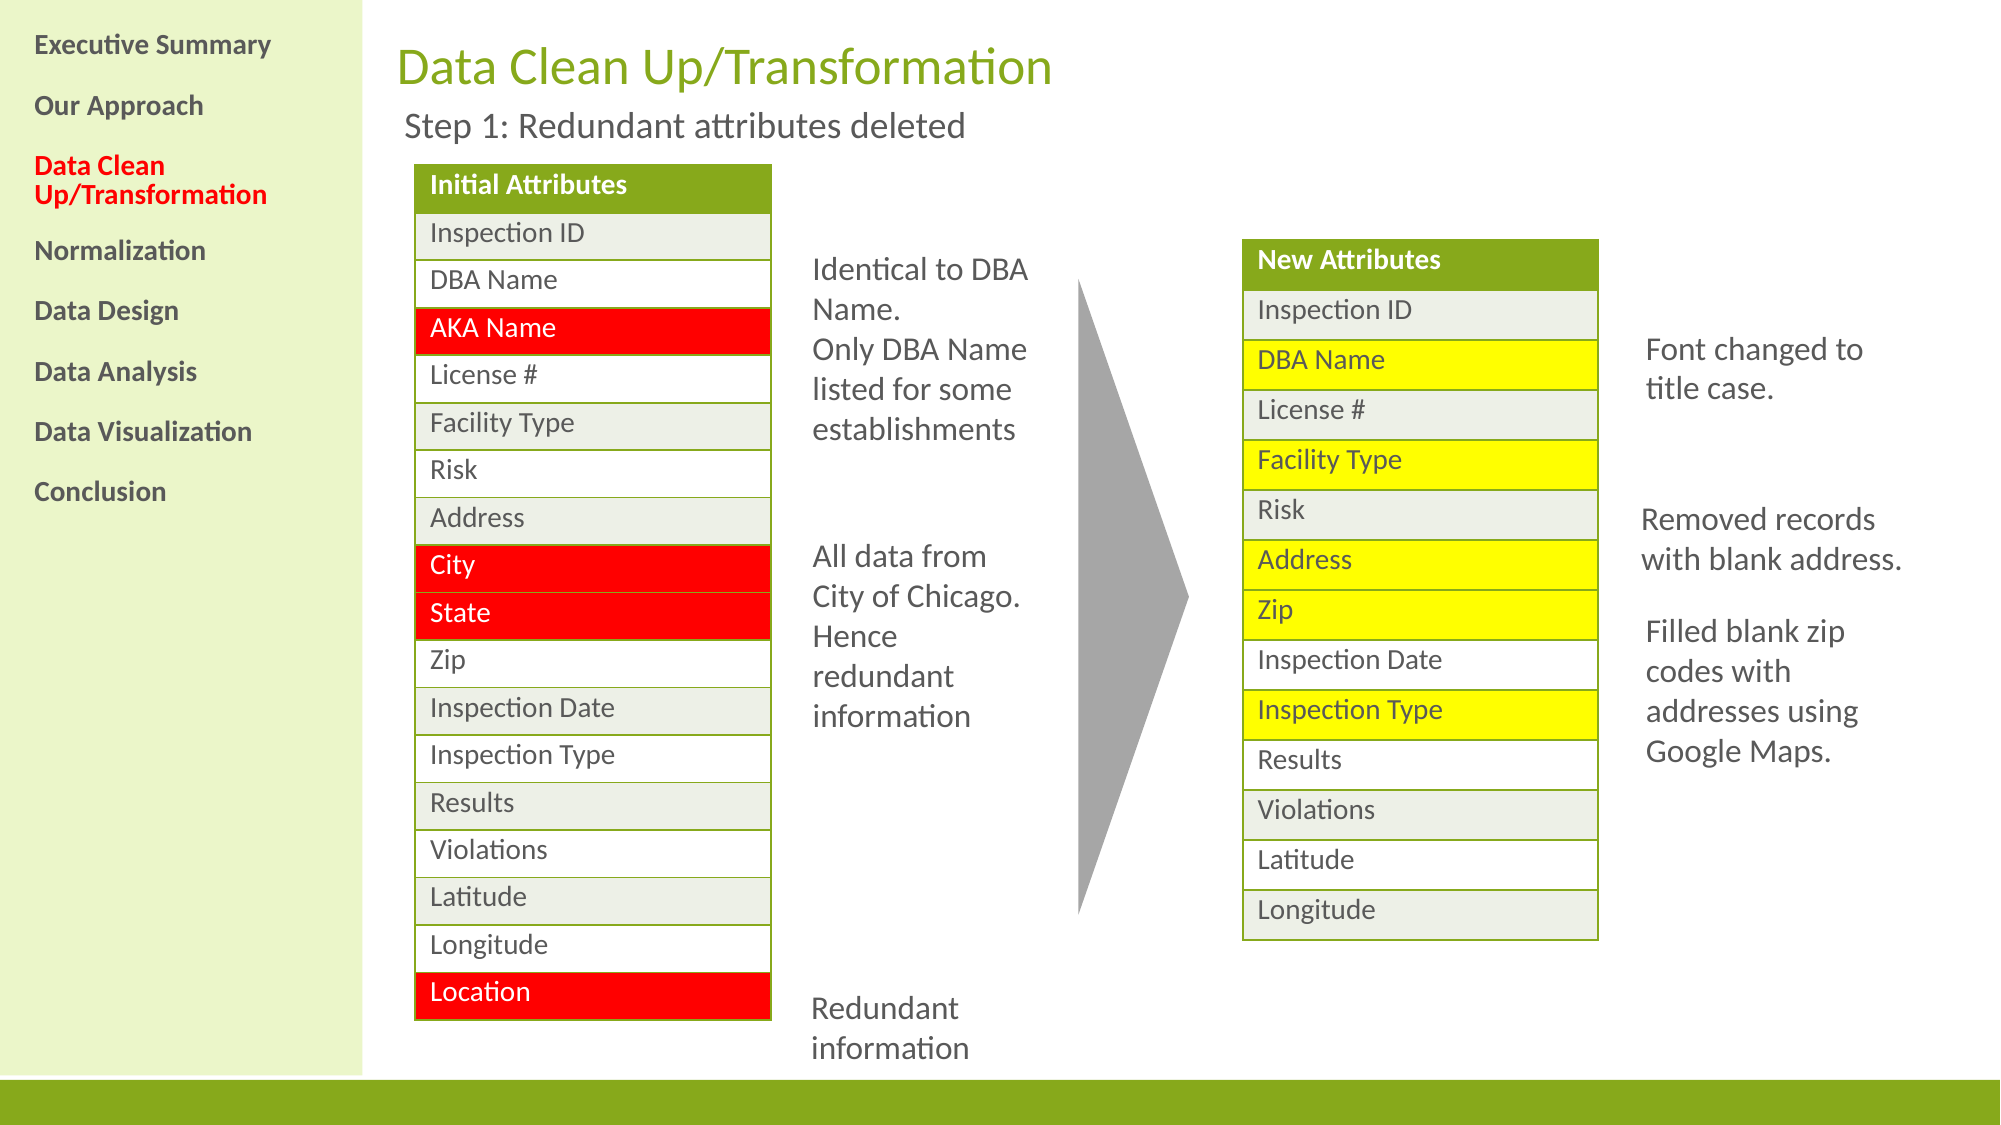

| Executive Summary |
| --- |
| Our Approach |
| Data Clean Up/Transformation |
| Normalization |
| Data Design |
| Data Analysis |
| Data Visualization |
| Conclusion |
# Data Clean Up/Transformation
Step 1: Redundant attributes deleted
| Initial Attributes |
| --- |
| Inspection ID |
| DBA Name |
| AKA Name |
| License # |
| Facility Type |
| Risk |
| Address |
| City |
| State |
| Zip |
| Inspection Date |
| Inspection Type |
| Results |
| Violations |
| Latitude |
| Longitude |
| Location |
| New Attributes |
| --- |
| Inspection ID |
| DBA Name |
| License # |
| Facility Type |
| Risk |
| Address |
| Zip |
| Inspection Date |
| Inspection Type |
| Results |
| Violations |
| Latitude |
| Longitude |
Identical to DBA Name.
Only DBA Name listed for some establishments

Font changed to title case.
Removed records with blank address.
All data from City of Chicago. Hence redundant information
Filled blank zip codes with addresses using Google Maps.
Redundant information